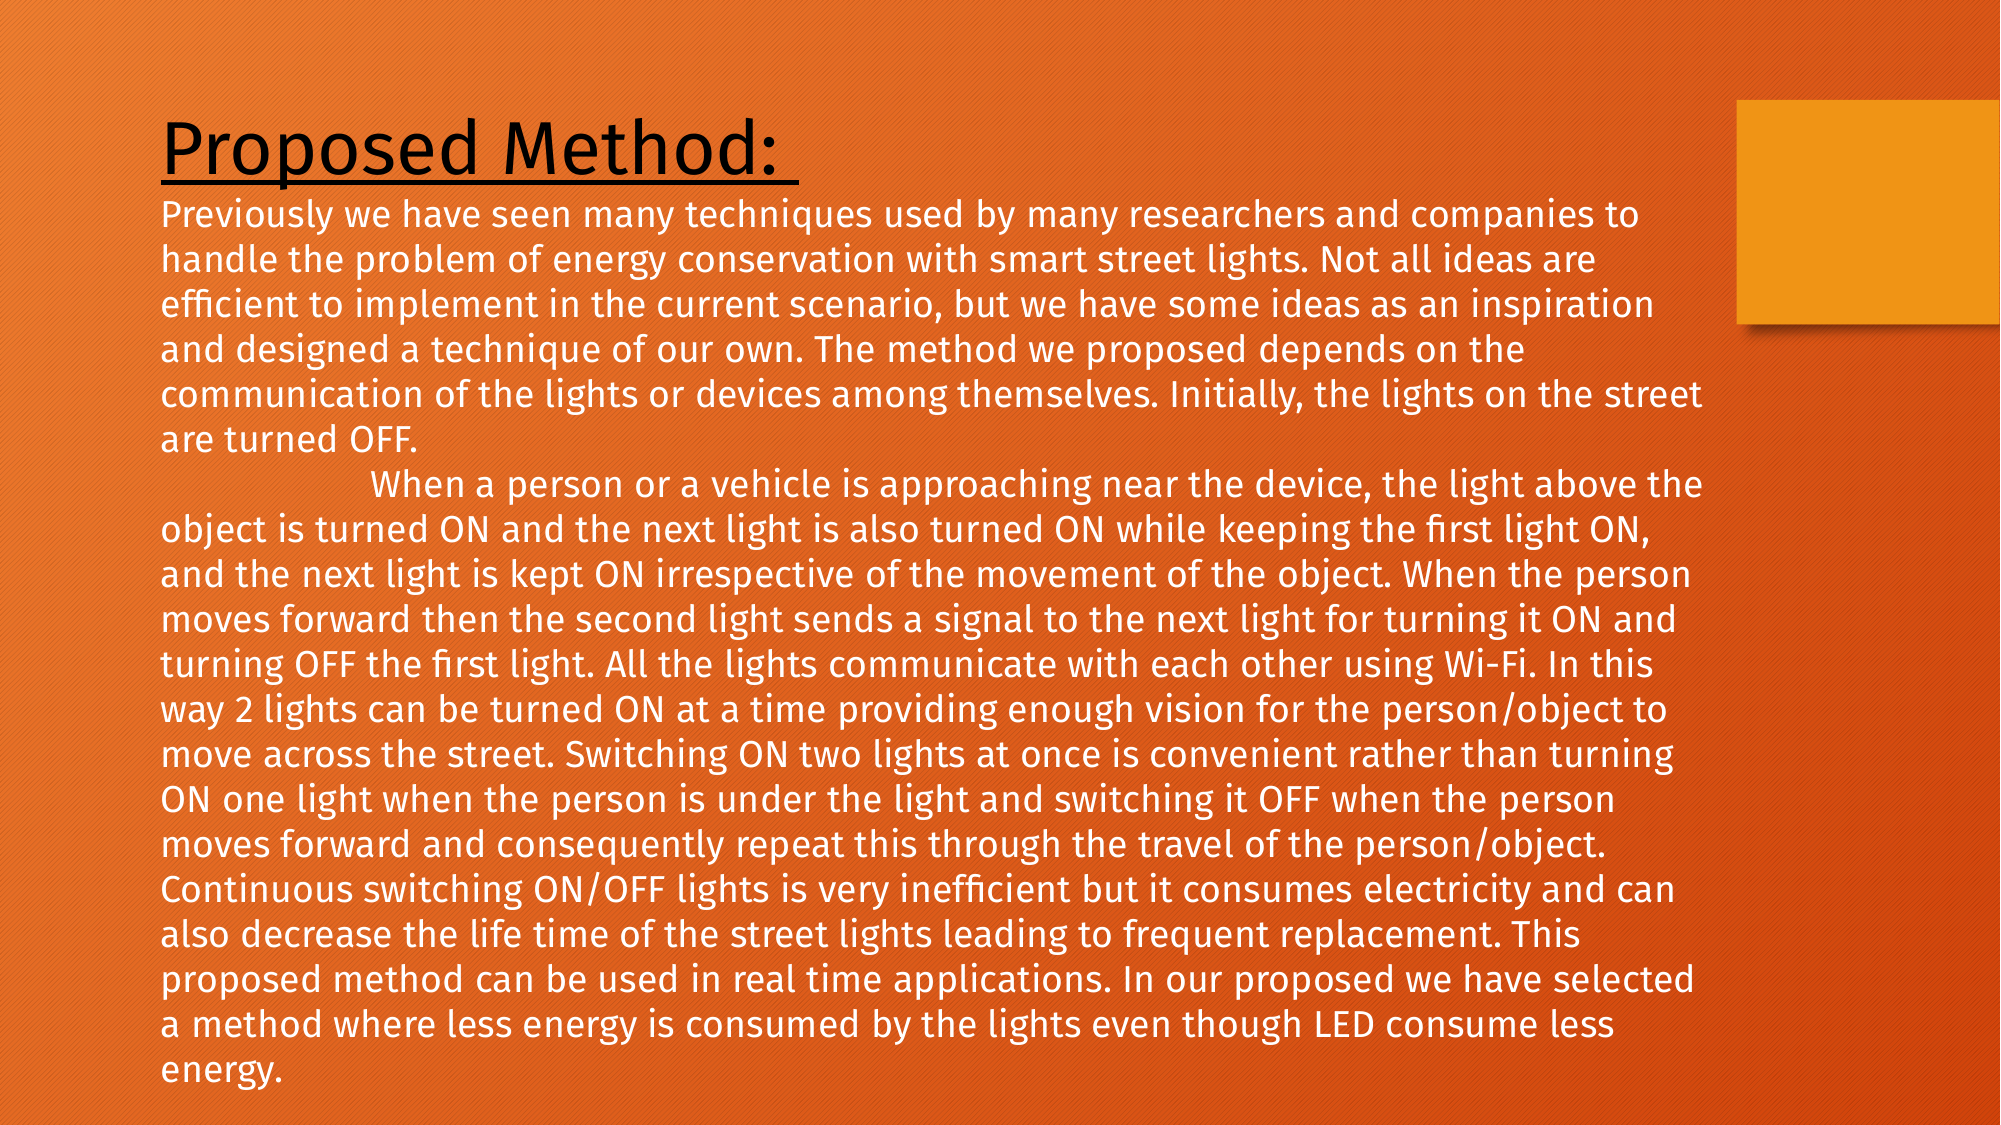

Proposed Method:
Previously we have seen many techniques used by many researchers and companies to handle the problem of energy conservation with smart street lights. Not all ideas are efficient to implement in the current scenario, but we have some ideas as an inspiration and designed a technique of our own. The method we proposed depends on the communication of the lights or devices among themselves. Initially, the lights on the street are turned OFF.
                     When a person or a vehicle is approaching near the device, the light above the object is turned ON and the next light is also turned ON while keeping the first light ON, and the next light is kept ON irrespective of the movement of the object. When the person moves forward then the second light sends a signal to the next light for turning it ON and turning OFF the first light. All the lights communicate with each other using Wi-Fi. In this way 2 lights can be turned ON at a time providing enough vision for the person/object to move across the street. Switching ON two lights at once is convenient rather than turning ON one light when the person is under the light and switching it OFF when the person moves forward and consequently repeat this through the travel of the person/object. Continuous switching ON/OFF lights is very inefficient but it consumes electricity and can also decrease the life time of the street lights leading to frequent replacement. This proposed method can be used in real time applications. In our proposed we have selected a method where less energy is consumed by the lights even though LED consume less energy.